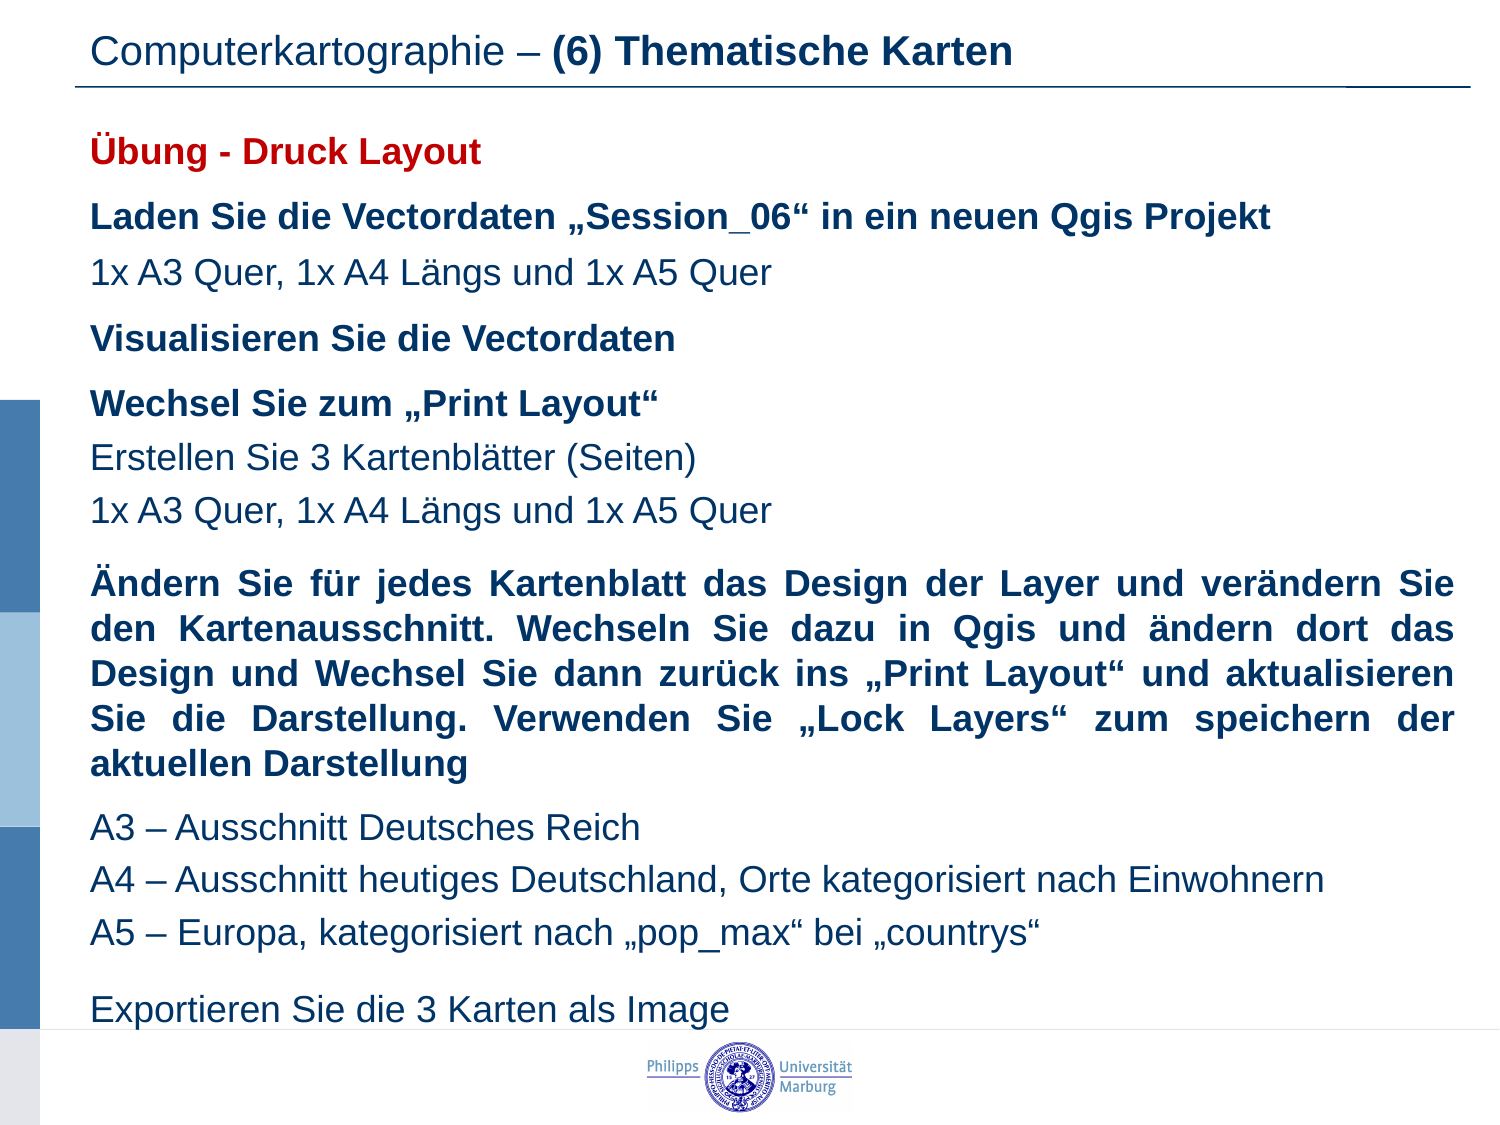

Computerkartographie – (6) Thematische Karten

Übung - Druck Layout
Laden Sie die Vectordaten „Session_06“ in ein neuen Qgis Projekt
1x A3 Quer, 1x A4 Längs und 1x A5 Quer
Visualisieren Sie die Vectordaten
Wechsel Sie zum „Print Layout“
Erstellen Sie 3 Kartenblätter (Seiten)
1x A3 Quer, 1x A4 Längs und 1x A5 Quer
Ändern Sie für jedes Kartenblatt das Design der Layer und verändern Sie den Kartenausschnitt. Wechseln Sie dazu in Qgis und ändern dort das Design und Wechsel Sie dann zurück ins „Print Layout“ und aktualisieren Sie die Darstellung. Verwenden Sie „Lock Layers“ zum speichern der aktuellen Darstellung
A3 – Ausschnitt Deutsches Reich
A4 – Ausschnitt heutiges Deutschland, Orte kategorisiert nach Einwohnern
A5 – Europa, kategorisiert nach „pop_max“ bei „countrys“
Exportieren Sie die 3 Karten als Image